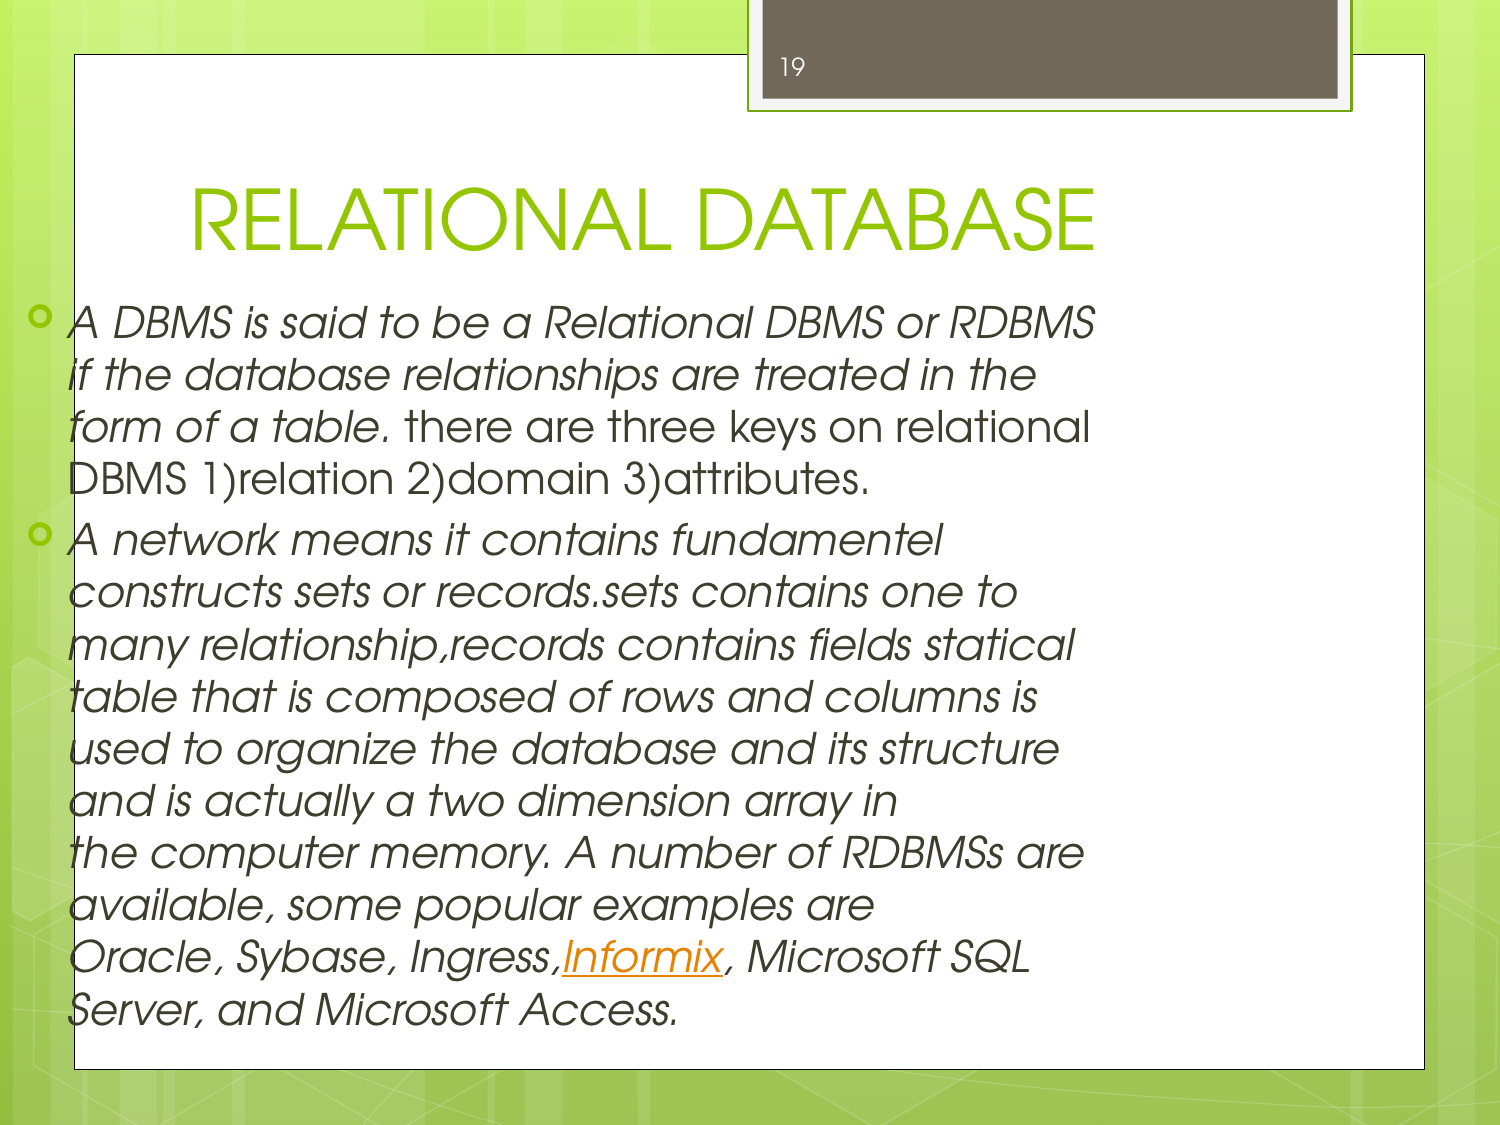

19
# RELATIONAL DATABASE
A DBMS is said to be a Relational DBMS or RDBMS if the database relationships are treated in the form of a table. there are three keys on relational DBMS 1)relation 2)domain 3)attributes.
A network means it contains fundamentel constructs sets or records.sets contains one to many relationship,records contains fields statical table that is composed of rows and columns is used to organize the database and its structure and is actually a two dimension array in the computer memory. A number of RDBMSs are available, some popular examples are Oracle, Sybase, Ingress,Informix, Microsoft SQL Server, and Microsoft Access.